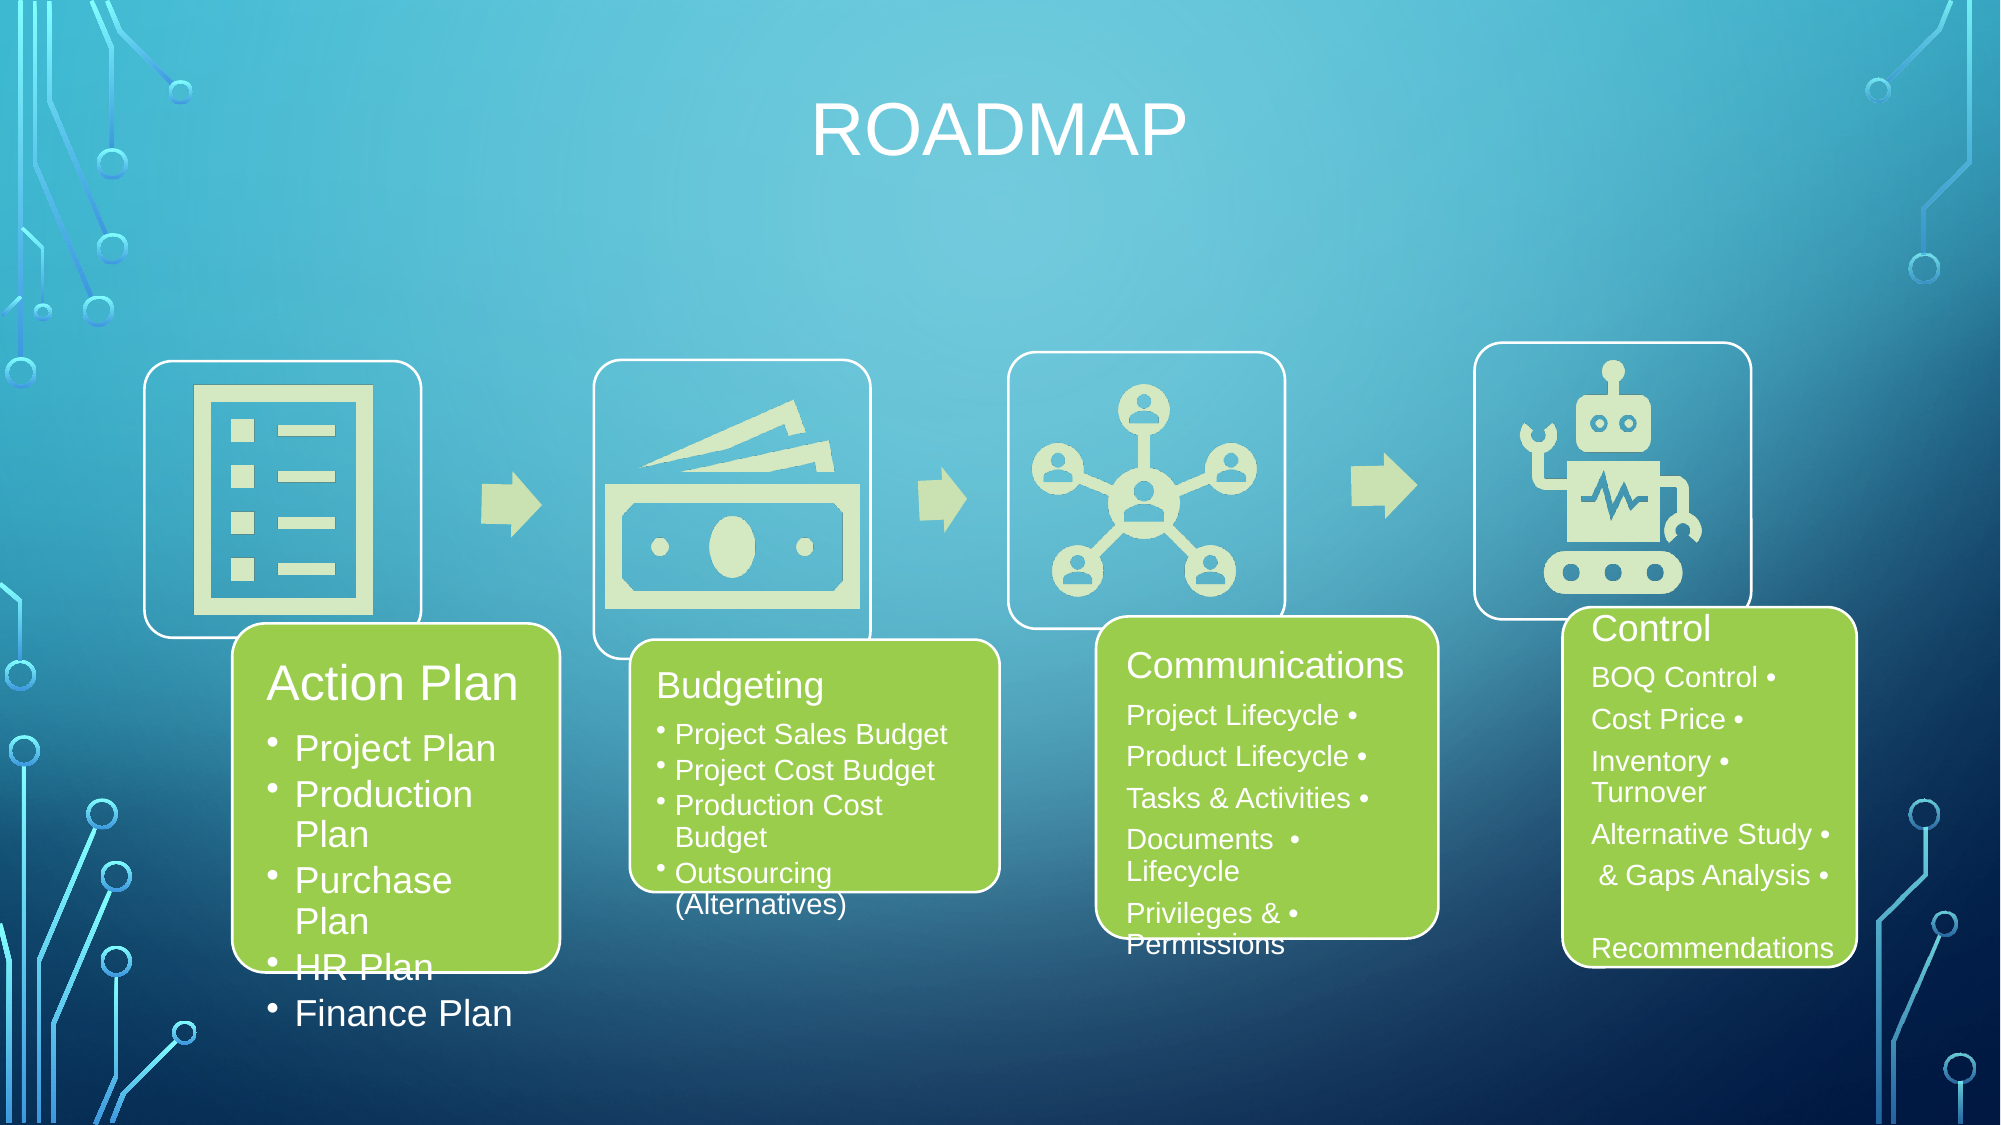

# RoadMap
Action Plan
Project Plan
Production Plan
Purchase Plan
HR Plan
Finance Plan

Budgeting
Project Sales Budget
Project Cost Budget
Production Cost Budget
Outsourcing (Alternatives)

Communications
• Project Lifecycle
• Product Lifecycle
• Tasks & Activities
• Documents  Lifecycle
• Privileges & Permissions

Control
• BOQ Control
• Cost Price
• Inventory Turnover
• Alternative Study
• Gaps Analysis &
   Recommendations